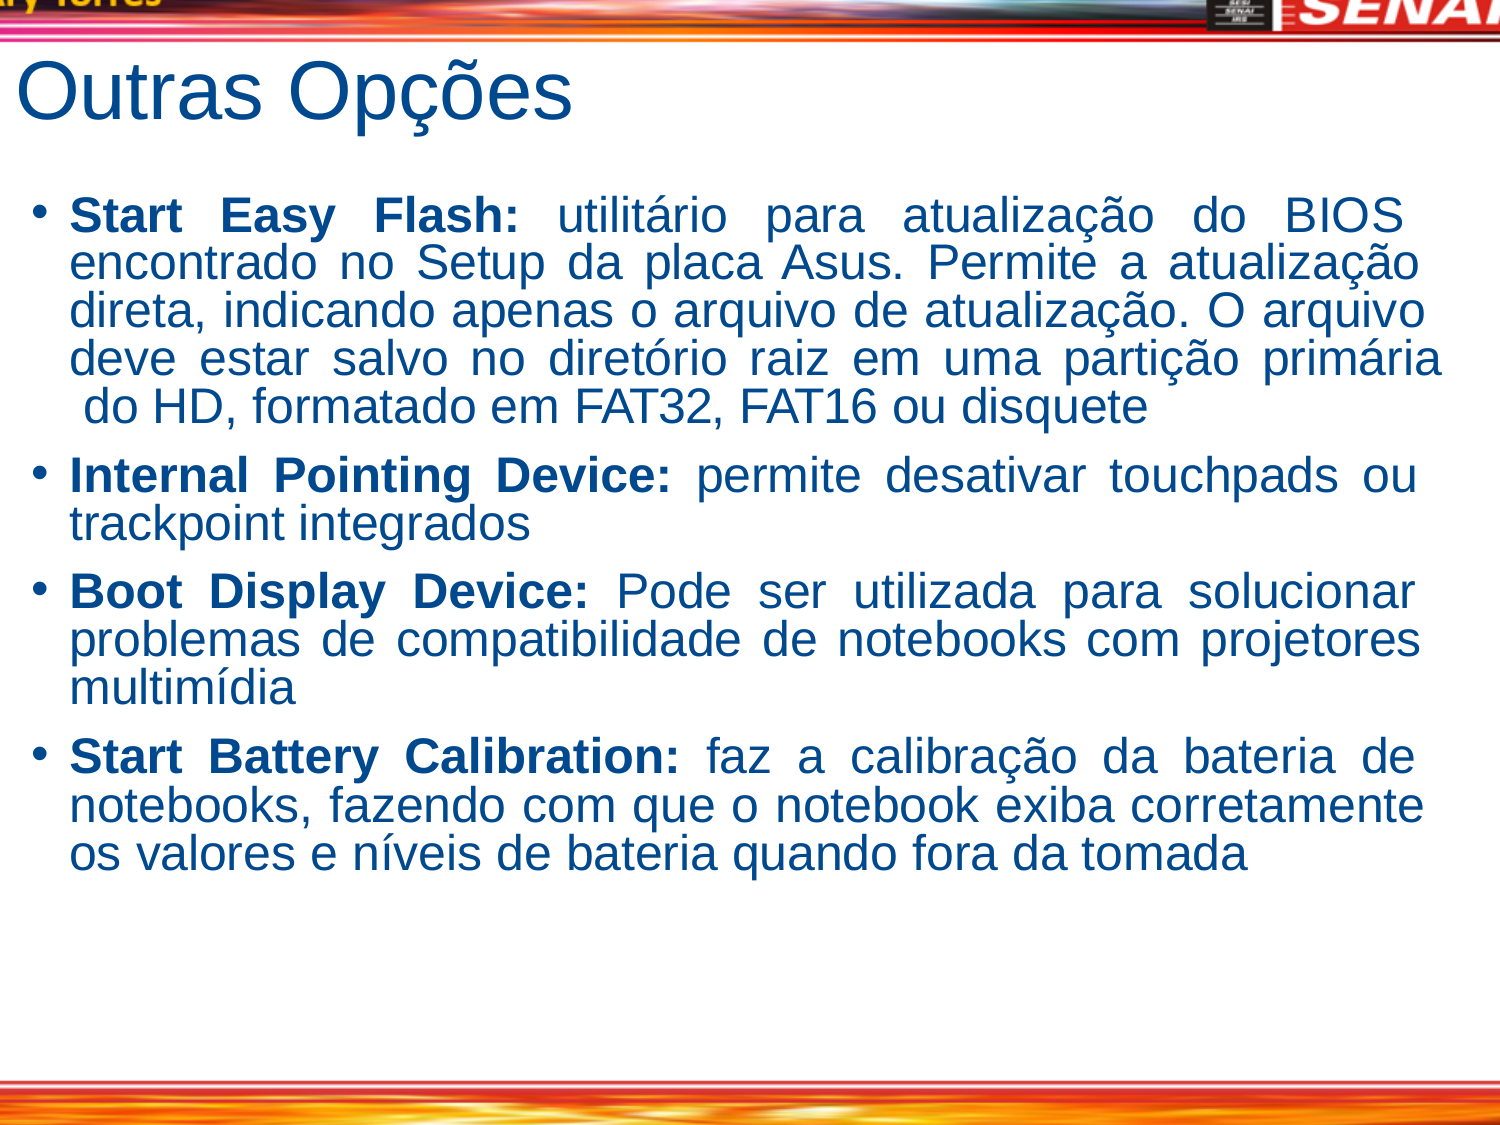

# Outras Opções
Start Easy Flash: utilitário para atualização do BIOS  encontrado no Setup da placa Asus. Permite a atualização  direta, indicando apenas o arquivo de atualização. O arquivo  deve estar salvo no diretório raiz em uma partição primária  do HD, formatado em FAT32, FAT16 ou disquete
Internal Pointing Device: permite desativar touchpads ou  trackpoint integrados
Boot Display Device: Pode ser utilizada para solucionar  problemas de compatibilidade de notebooks com projetores  multimídia
Start Battery Calibration: faz a calibração da bateria de  notebooks, fazendo com que o notebook exiba corretamente  os valores e níveis de bateria quando fora da tomada